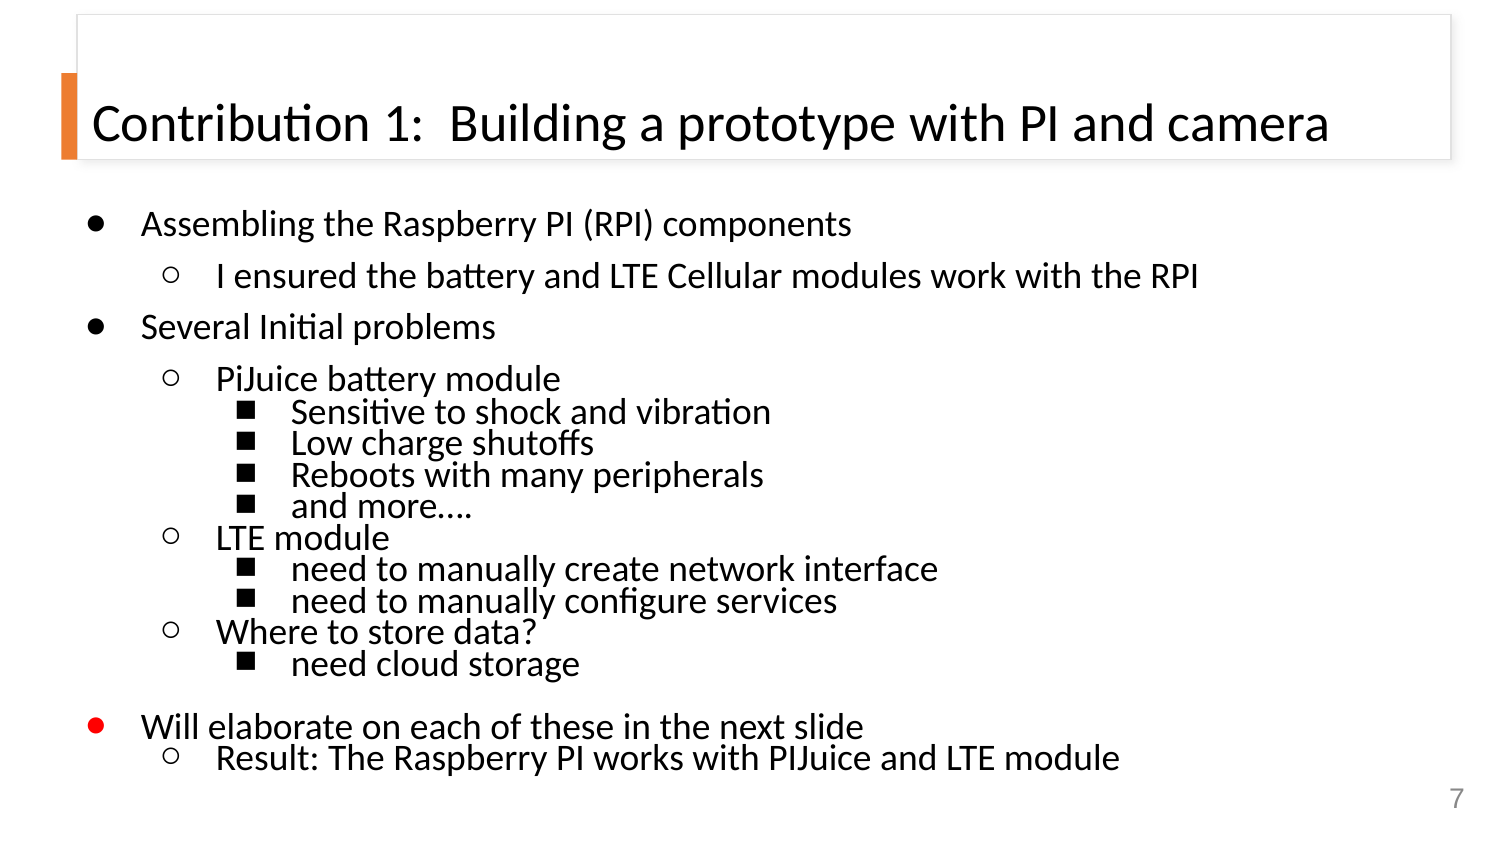

# Contribution 1:  Building a prototype with PI and camera
Assembling the Raspberry PI (RPI) components
I ensured the battery and LTE Cellular modules work with the RPI
Several Initial problems
PiJuice battery module
Sensitive to shock and vibration
Low charge shutoffs
Reboots with many peripherals
and more….
LTE module
need to manually create network interface
need to manually configure services
Where to store data?
need cloud storage

Will elaborate on each of these in the next slide
Result: The Raspberry PI works with PIJuice and LTE module
7